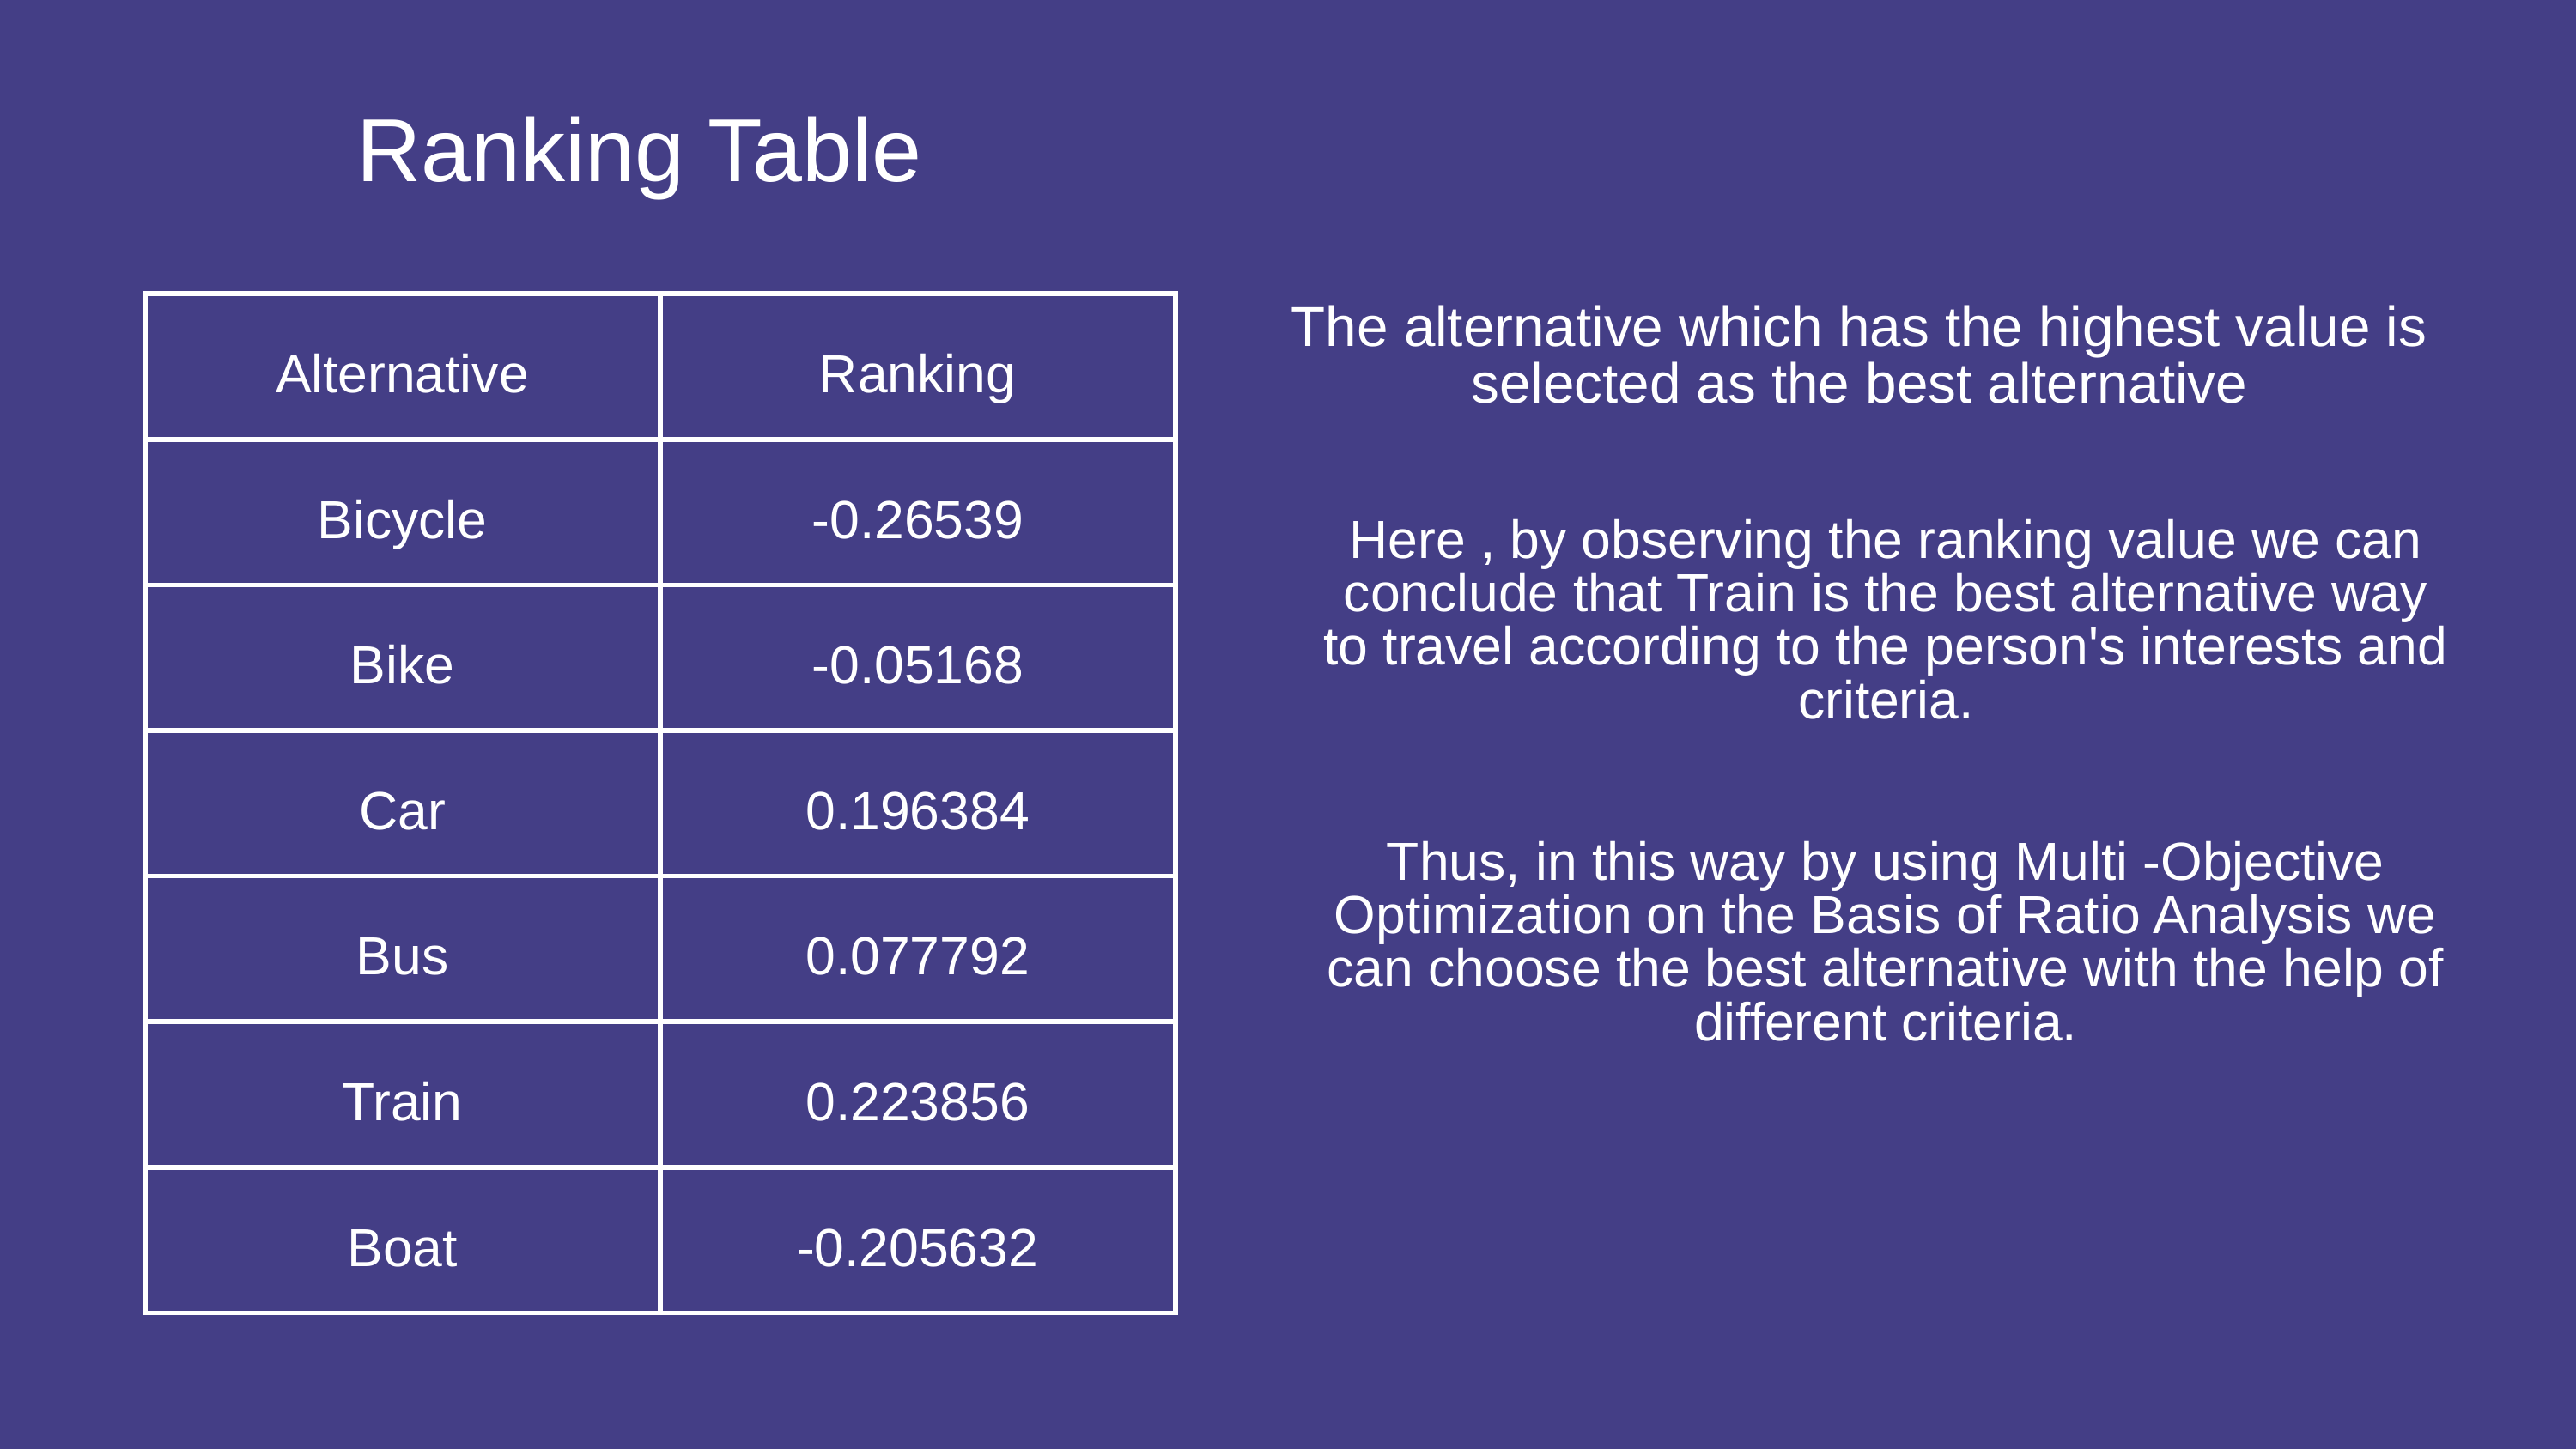

Ranking Table
| Alternative | Ranking |
| --- | --- |
| Bicycle | -0.26539 |
| Bike | -0.05168 |
| Car | 0.196384 |
| Bus | 0.077792 |
| Train | 0.223856 |
| Boat | -0.205632 |
The alternative which has the highest value is selected as the best alternative
Here , by observing the ranking value we can conclude that Train is the best alternative way to travel according to the person's interests and criteria.

Thus, in this way by using Multi -Objective Optimization on the Basis of Ratio Analysis we can choose the best alternative with the help of different criteria.